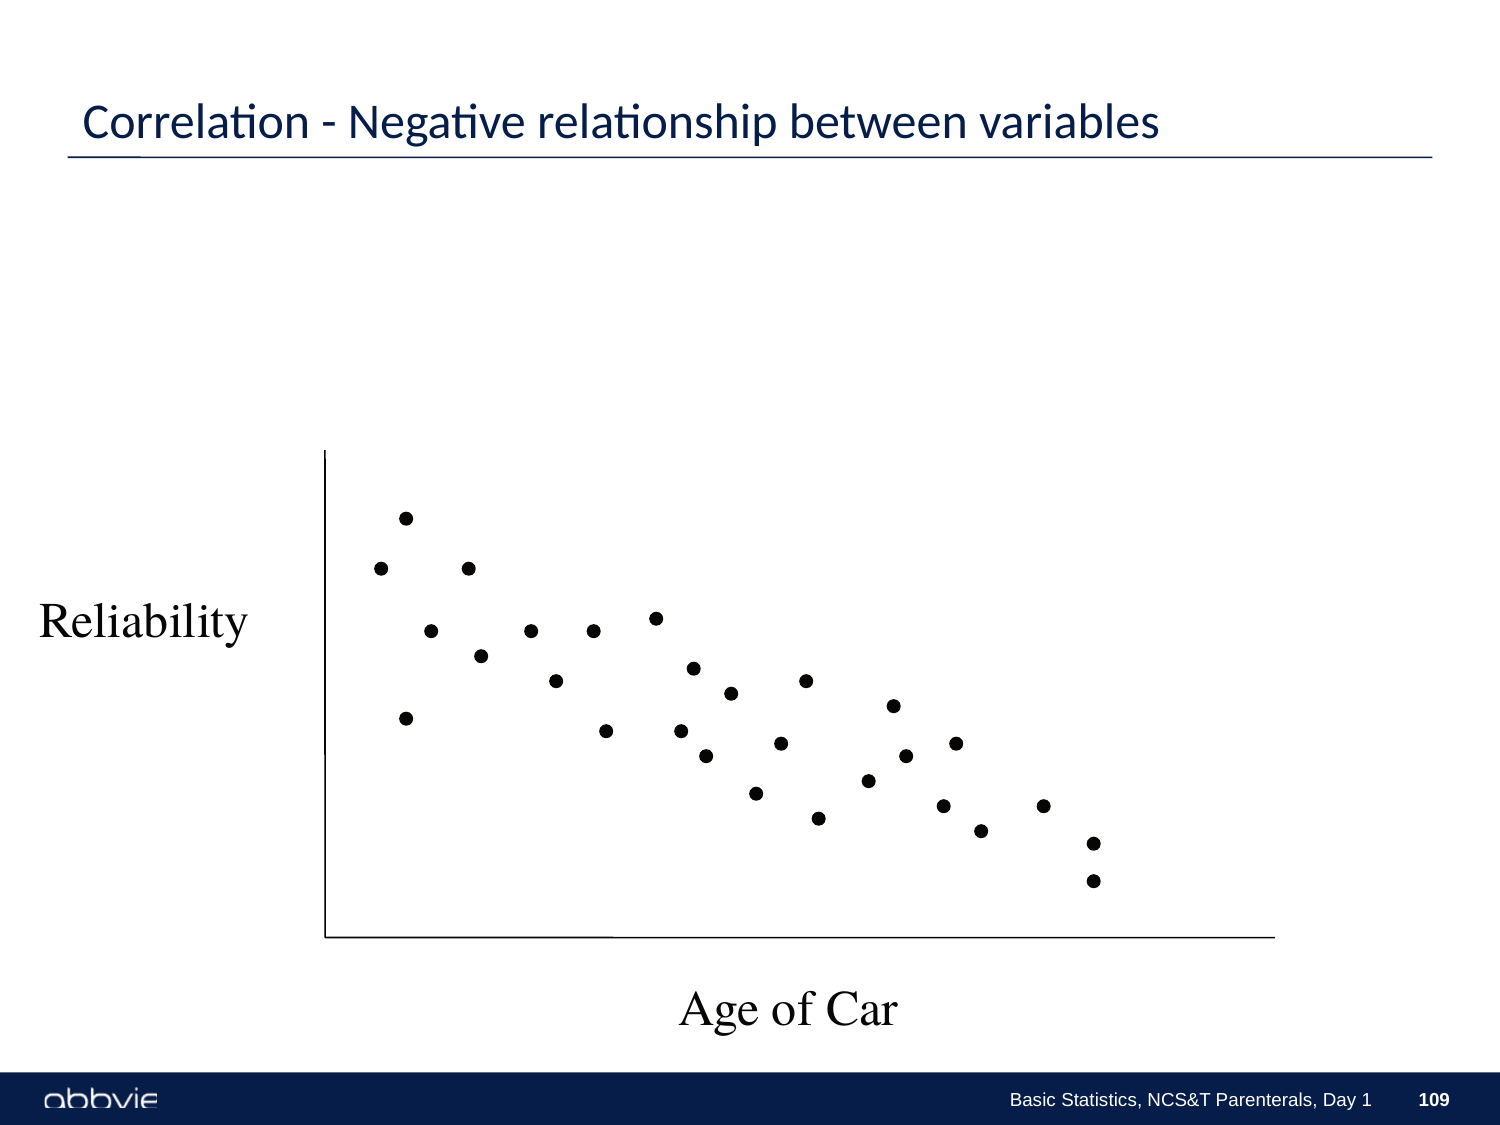

# Correlation - Negative relationship between variables

Reliability

Age of Car
Basic Statistics, NCS&T Parenterals, Day 1
109